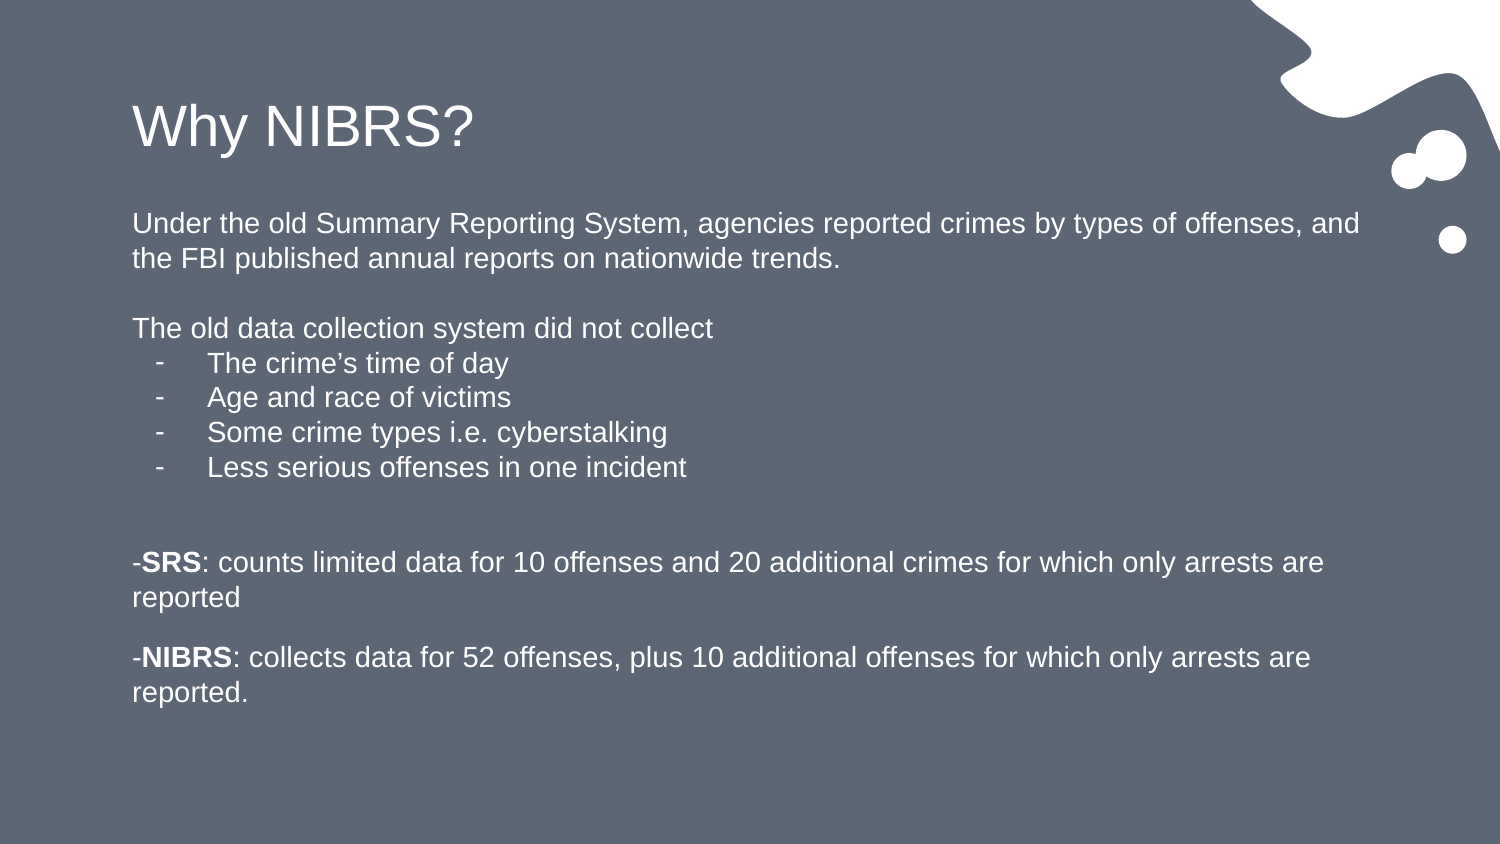

# Why NIBRS?
Under the old Summary Reporting System, agencies reported crimes by types of offenses, and the FBI published annual reports on nationwide trends.

The old data collection system did not collect
The crime’s time of day
Age and race of victims
Some crime types i.e. cyberstalking
Less serious offenses in one incident

-SRS: counts limited data for 10 offenses and 20 additional crimes for which only arrests are reported
-NIBRS: collects data for 52 offenses, plus 10 additional offenses for which only arrests are reported.